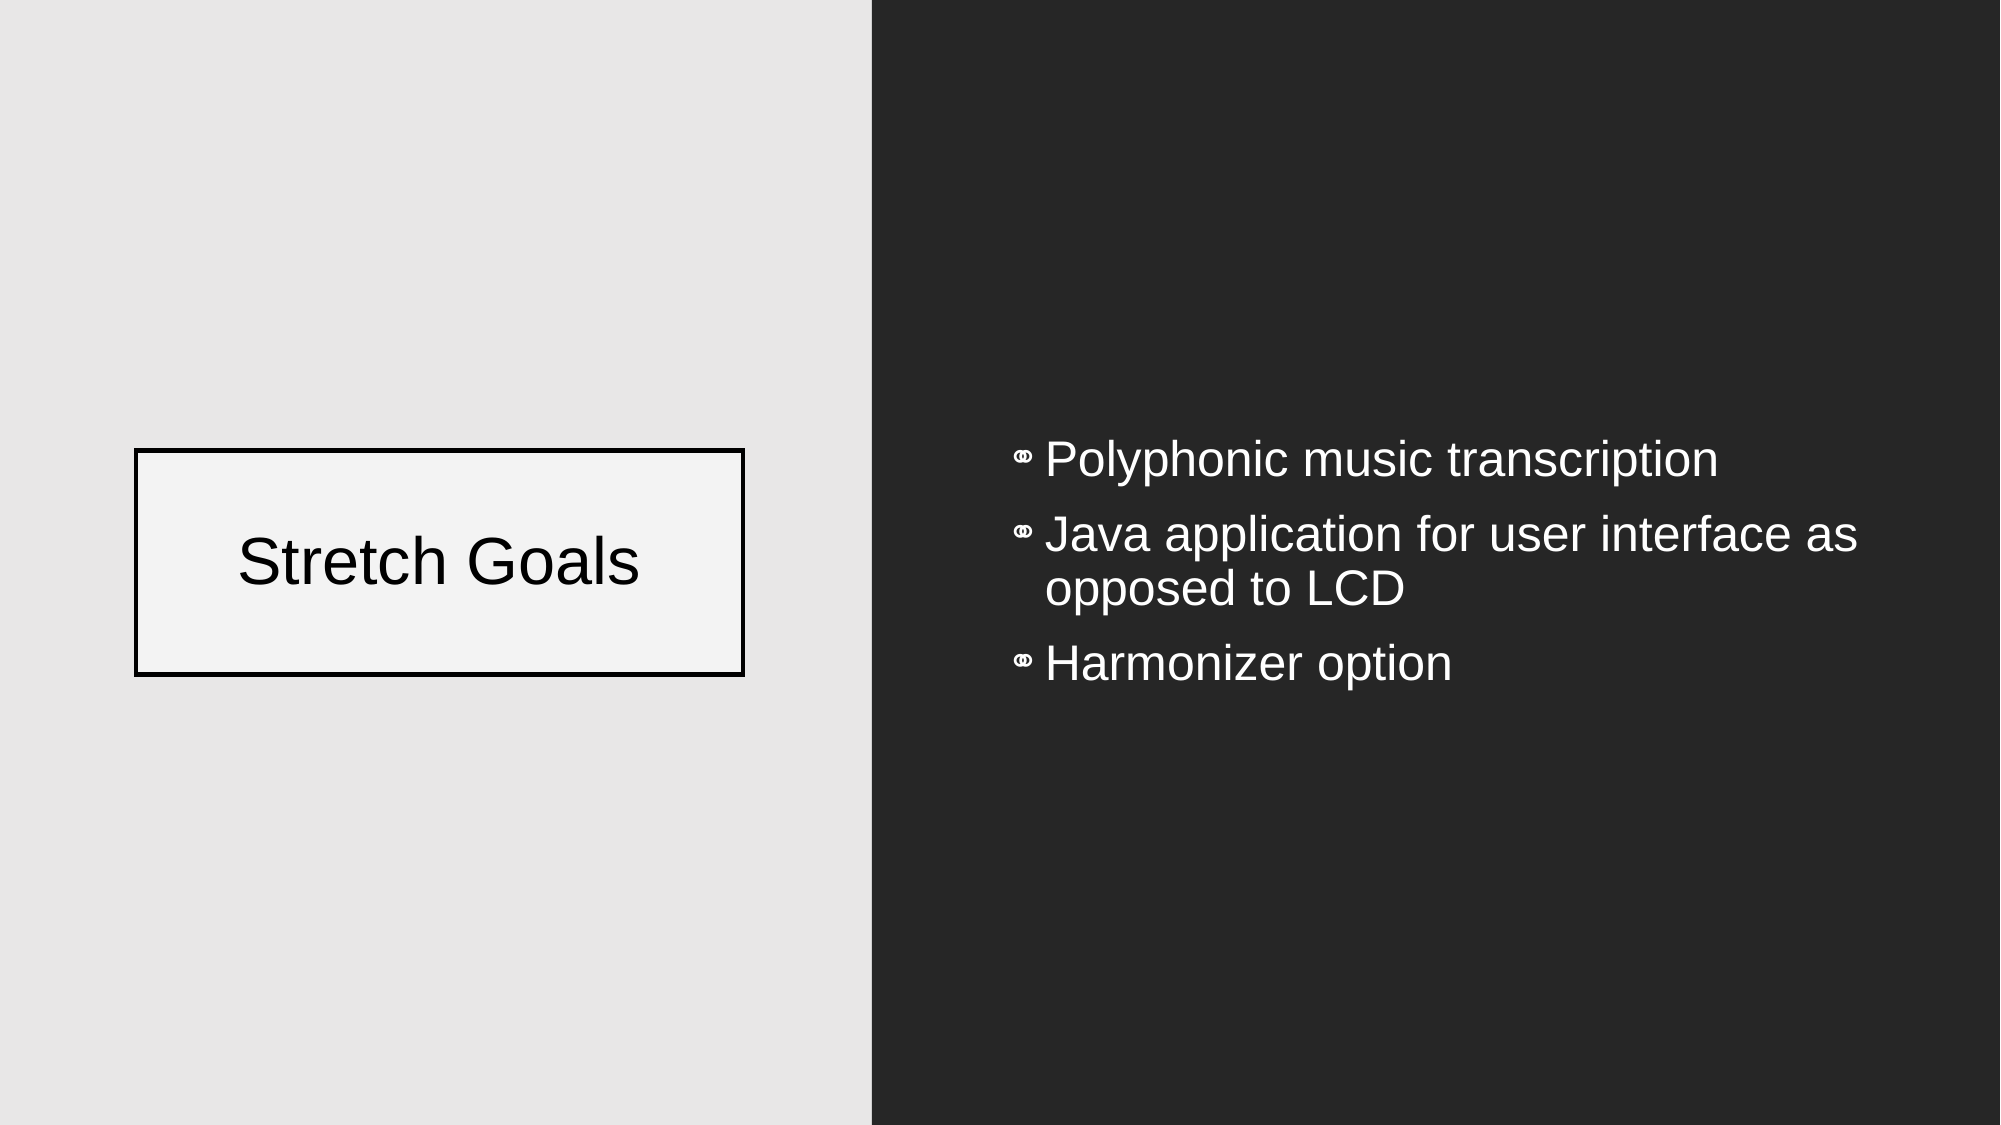

Polyphonic music transcription
Java application for user interface as opposed to LCD
Harmonizer option
# Stretch Goals